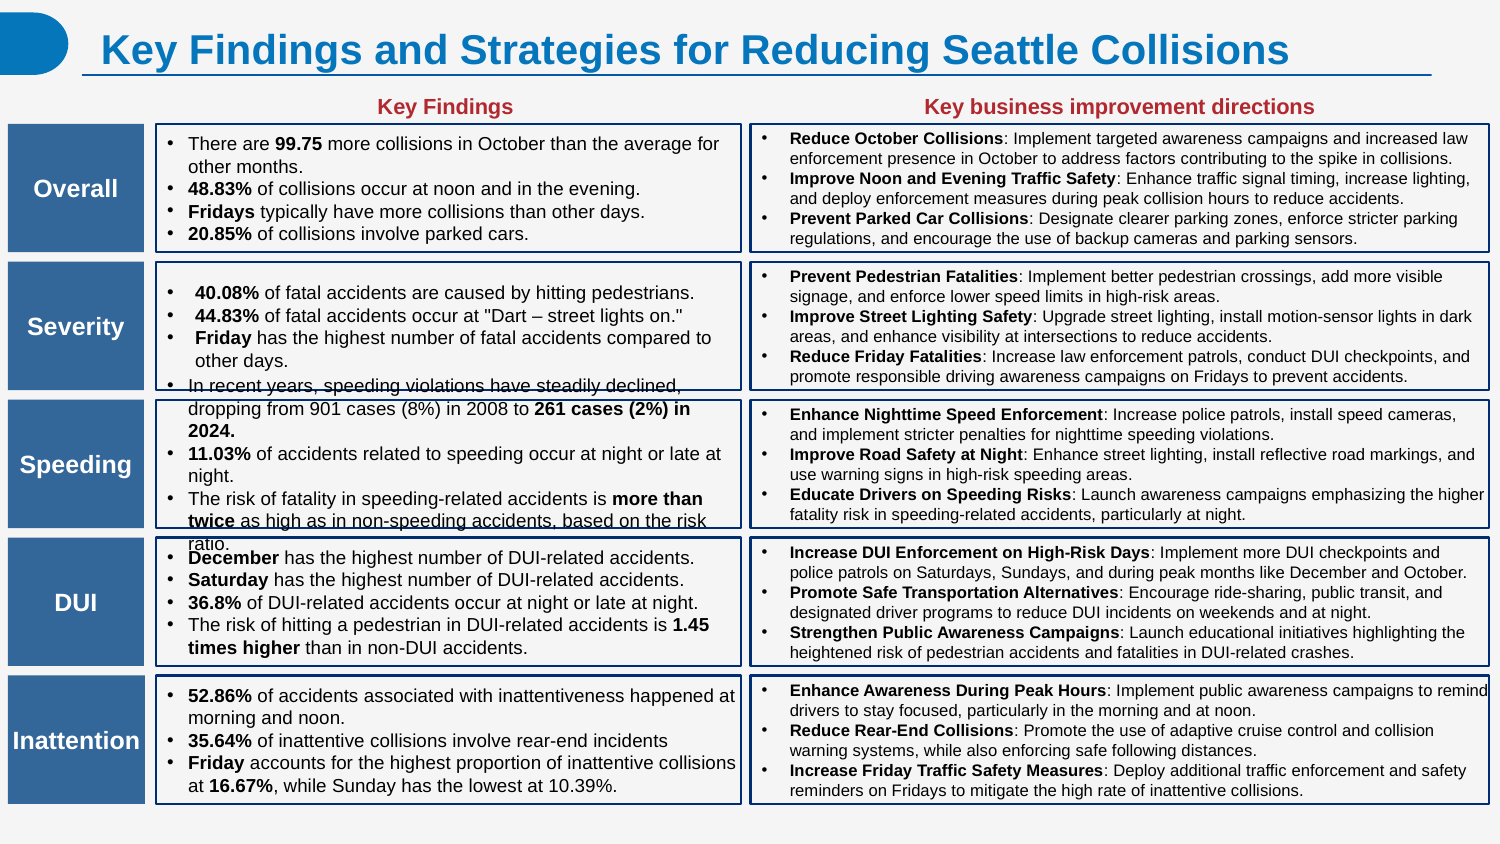

# Key Findings and Strategies for Reducing Seattle Collisions
Key Findings
Key business improvement directions
Overall
There are 99.75 more collisions in October than the average for other months.
48.83% of collisions occur at noon and in the evening.
Fridays typically have more collisions than other days.
20.85% of collisions involve parked cars.
Reduce October Collisions: Implement targeted awareness campaigns and increased law enforcement presence in October to address factors contributing to the spike in collisions.
Improve Noon and Evening Traffic Safety: Enhance traffic signal timing, increase lighting, and deploy enforcement measures during peak collision hours to reduce accidents.
Prevent Parked Car Collisions: Designate clearer parking zones, enforce stricter parking regulations, and encourage the use of backup cameras and parking sensors.
Severity
40.08% of fatal accidents are caused by hitting pedestrians.
44.83% of fatal accidents occur at "Dart – street lights on."
Friday has the highest number of fatal accidents compared to other days.
Prevent Pedestrian Fatalities: Implement better pedestrian crossings, add more visible signage, and enforce lower speed limits in high-risk areas.
Improve Street Lighting Safety: Upgrade street lighting, install motion-sensor lights in dark areas, and enhance visibility at intersections to reduce accidents.
Reduce Friday Fatalities: Increase law enforcement patrols, conduct DUI checkpoints, and promote responsible driving awareness campaigns on Fridays to prevent accidents.
Speeding
In recent years, speeding violations have steadily declined, dropping from 901 cases (8%) in 2008 to 261 cases (2%) in 2024.
11.03% of accidents related to speeding occur at night or late at night.
The risk of fatality in speeding-related accidents is more than twice as high as in non-speeding accidents, based on the risk ratio.
Enhance Nighttime Speed Enforcement: Increase police patrols, install speed cameras, and implement stricter penalties for nighttime speeding violations.
Improve Road Safety at Night: Enhance street lighting, install reflective road markings, and use warning signs in high-risk speeding areas.
Educate Drivers on Speeding Risks: Launch awareness campaigns emphasizing the higher fatality risk in speeding-related accidents, particularly at night.
DUI
December has the highest number of DUI-related accidents.
Saturday has the highest number of DUI-related accidents.
36.8% of DUI-related accidents occur at night or late at night.
The risk of hitting a pedestrian in DUI-related accidents is 1.45 times higher than in non-DUI accidents.
Increase DUI Enforcement on High-Risk Days: Implement more DUI checkpoints and police patrols on Saturdays, Sundays, and during peak months like December and October.
Promote Safe Transportation Alternatives: Encourage ride-sharing, public transit, and designated driver programs to reduce DUI incidents on weekends and at night.
Strengthen Public Awareness Campaigns: Launch educational initiatives highlighting the heightened risk of pedestrian accidents and fatalities in DUI-related crashes.
Inattention
52.86% of accidents associated with inattentiveness happened at morning and noon.
35.64% of inattentive collisions involve rear-end incidents
Friday accounts for the highest proportion of inattentive collisions at 16.67%, while Sunday has the lowest at 10.39%.
Enhance Awareness During Peak Hours: Implement public awareness campaigns to remind drivers to stay focused, particularly in the morning and at noon.
Reduce Rear-End Collisions: Promote the use of adaptive cruise control and collision warning systems, while also enforcing safe following distances.
Increase Friday Traffic Safety Measures: Deploy additional traffic enforcement and safety reminders on Fridays to mitigate the high rate of inattentive collisions.